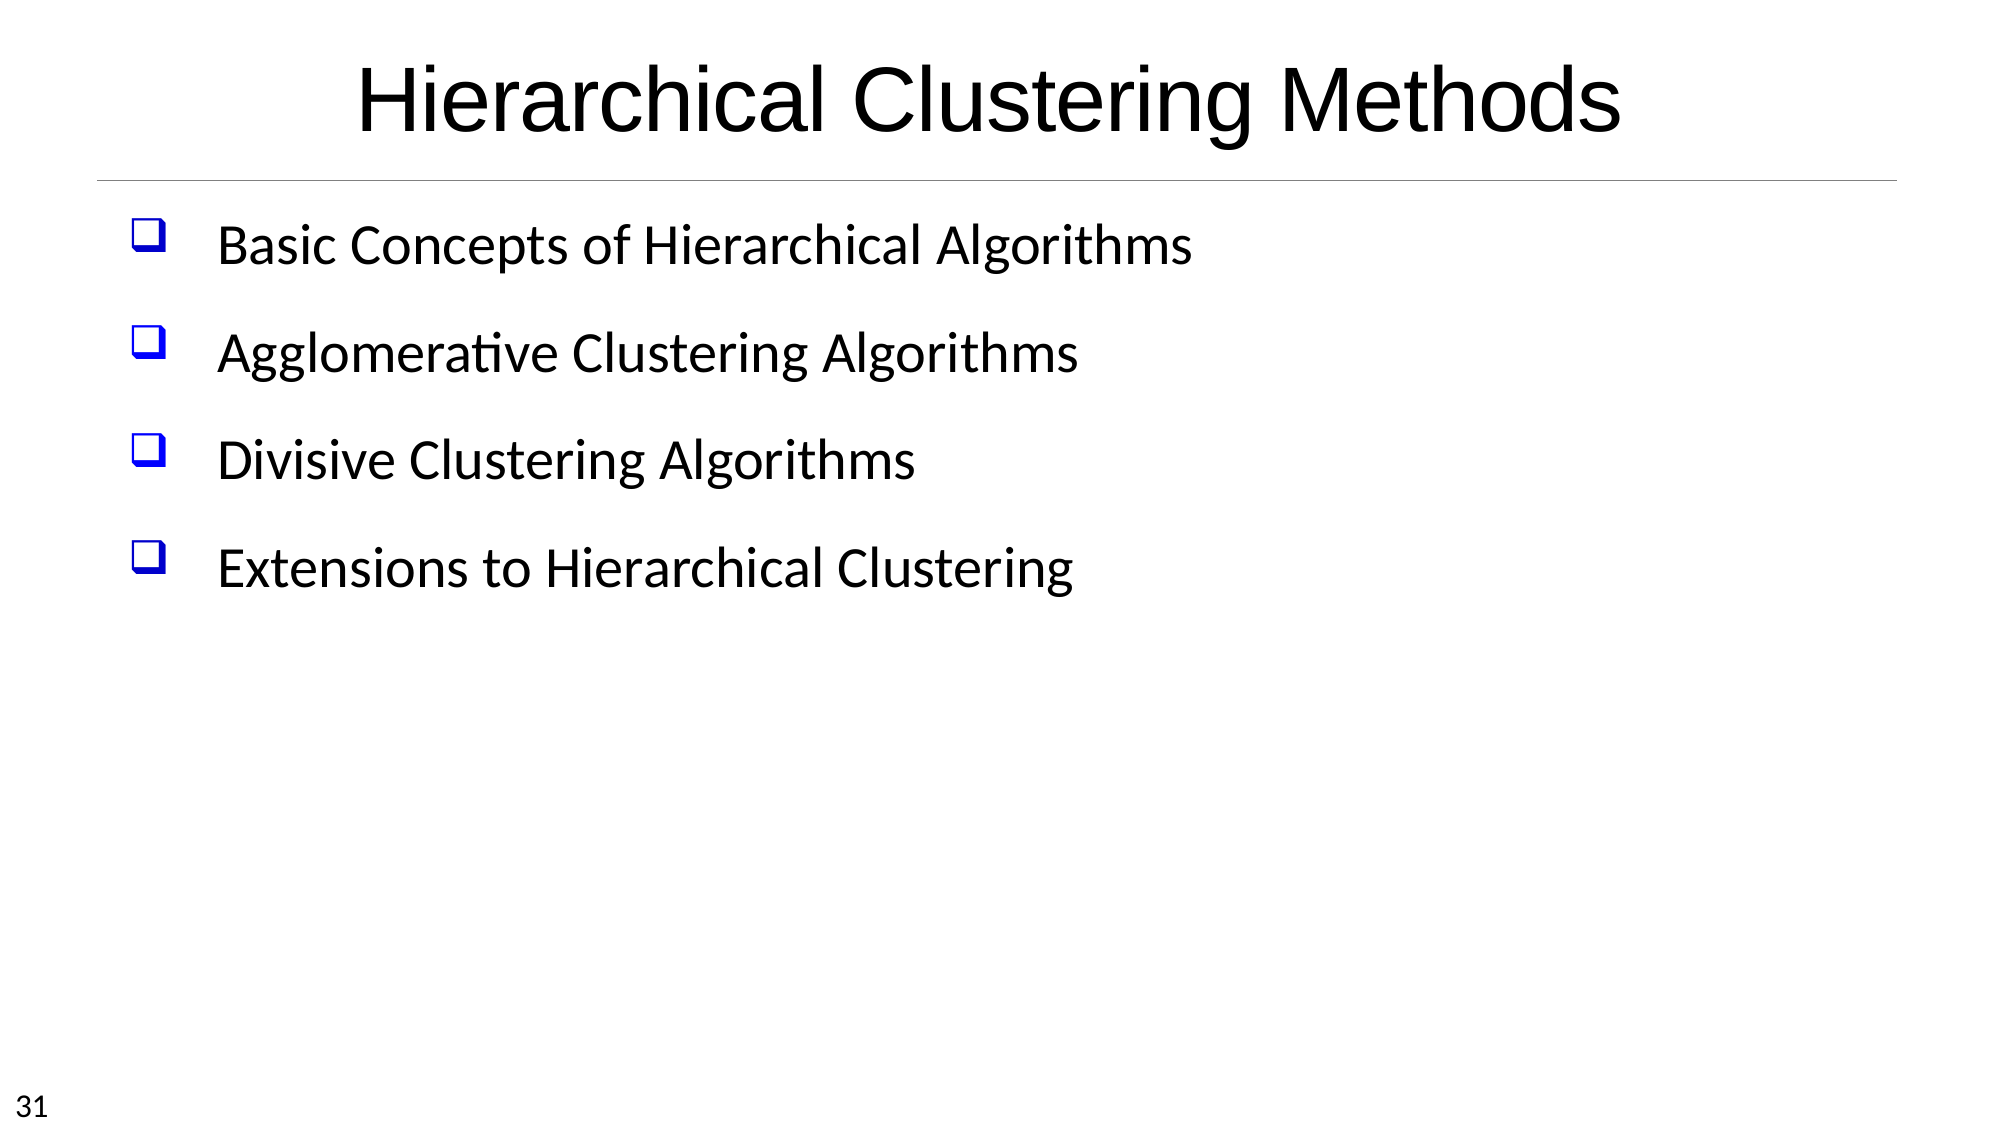

# Hierarchical Clustering Methods
 Basic Concepts of Hierarchical Algorithms
 Agglomerative Clustering Algorithms
 Divisive Clustering Algorithms
 Extensions to Hierarchical Clustering